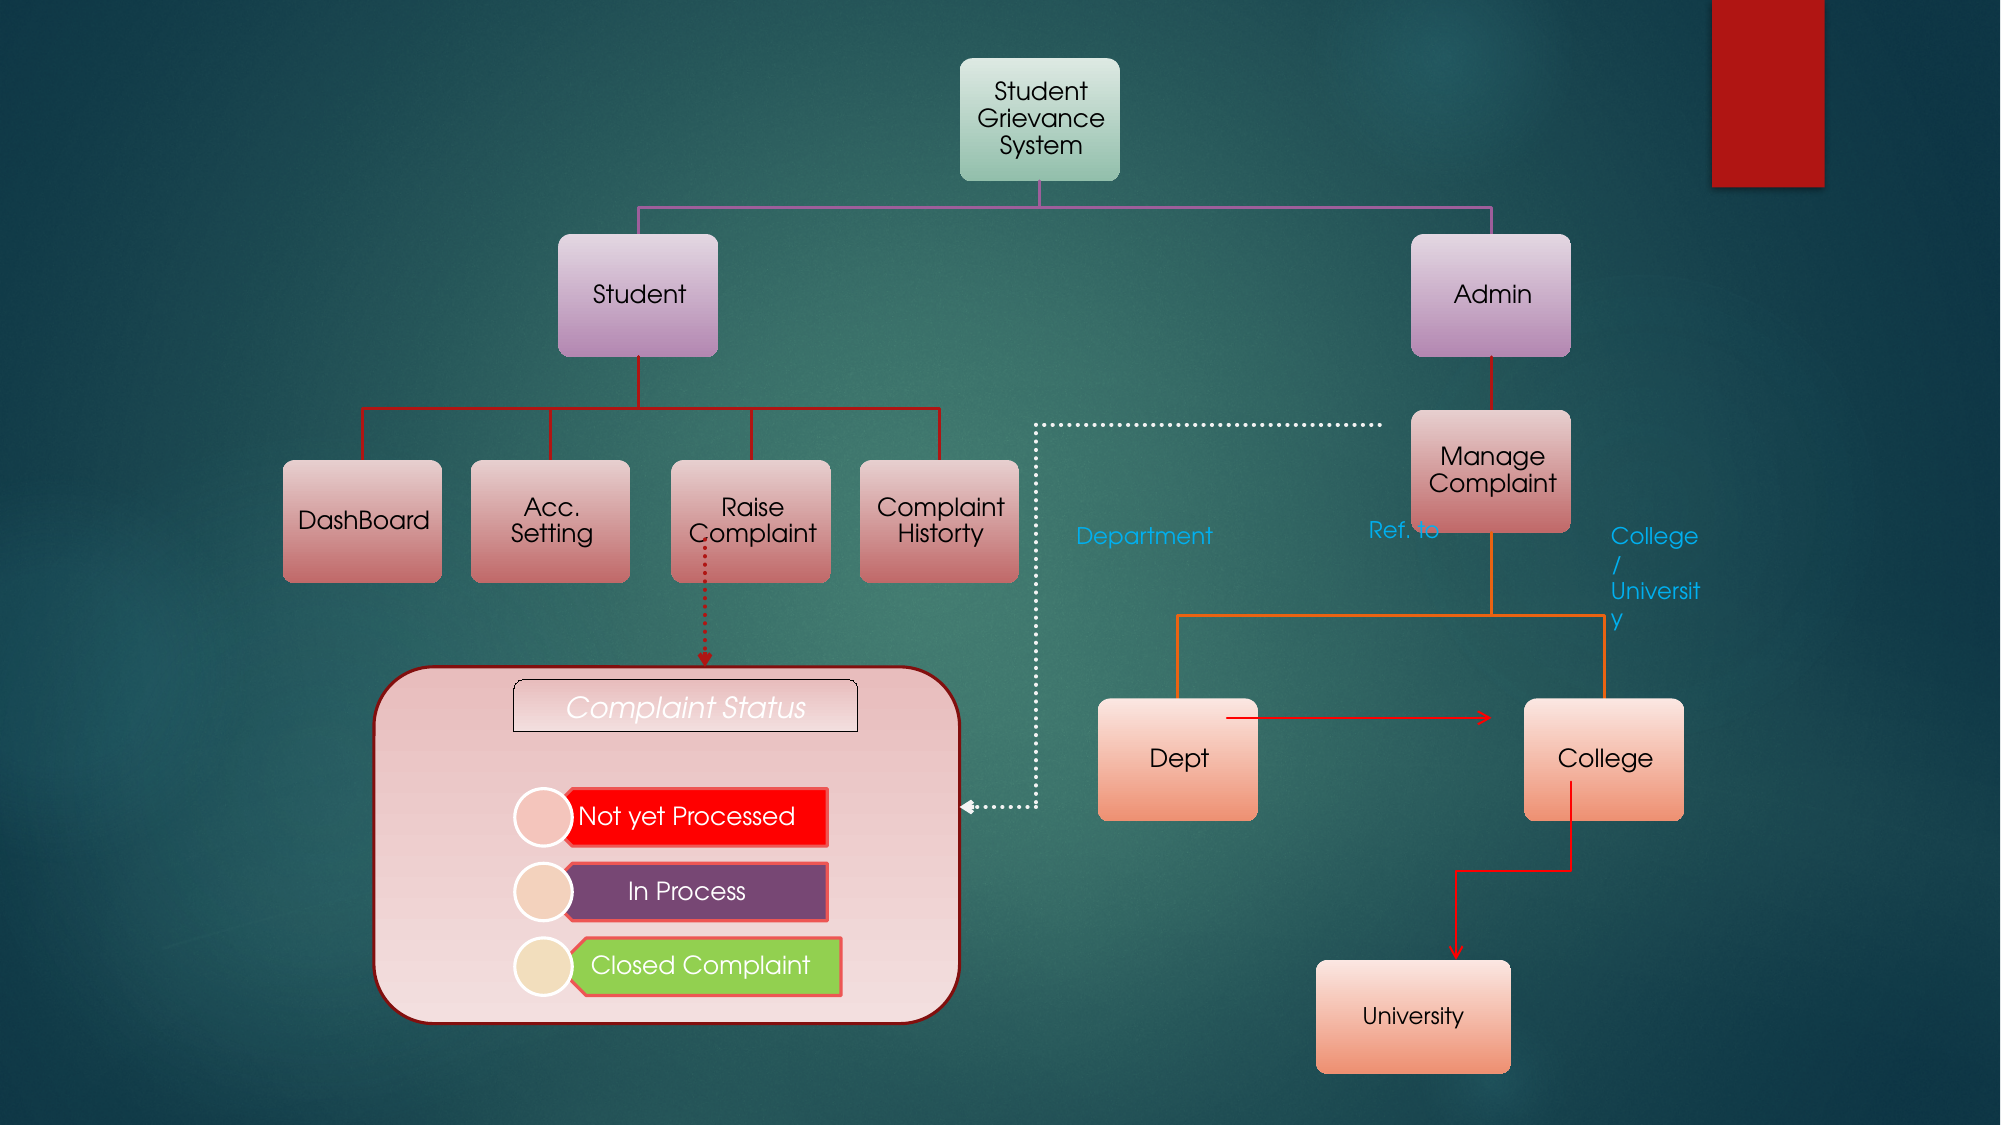

Student Grievance System
Student
DashBoard
Acc. Setting
Raise Complaint
Complaint Historty
Admin
Manage Complaint
Dept
College
Ref. to
Department
College/
University

Complaint Status
Not yet Processed
In Process
Closed Complaint

University